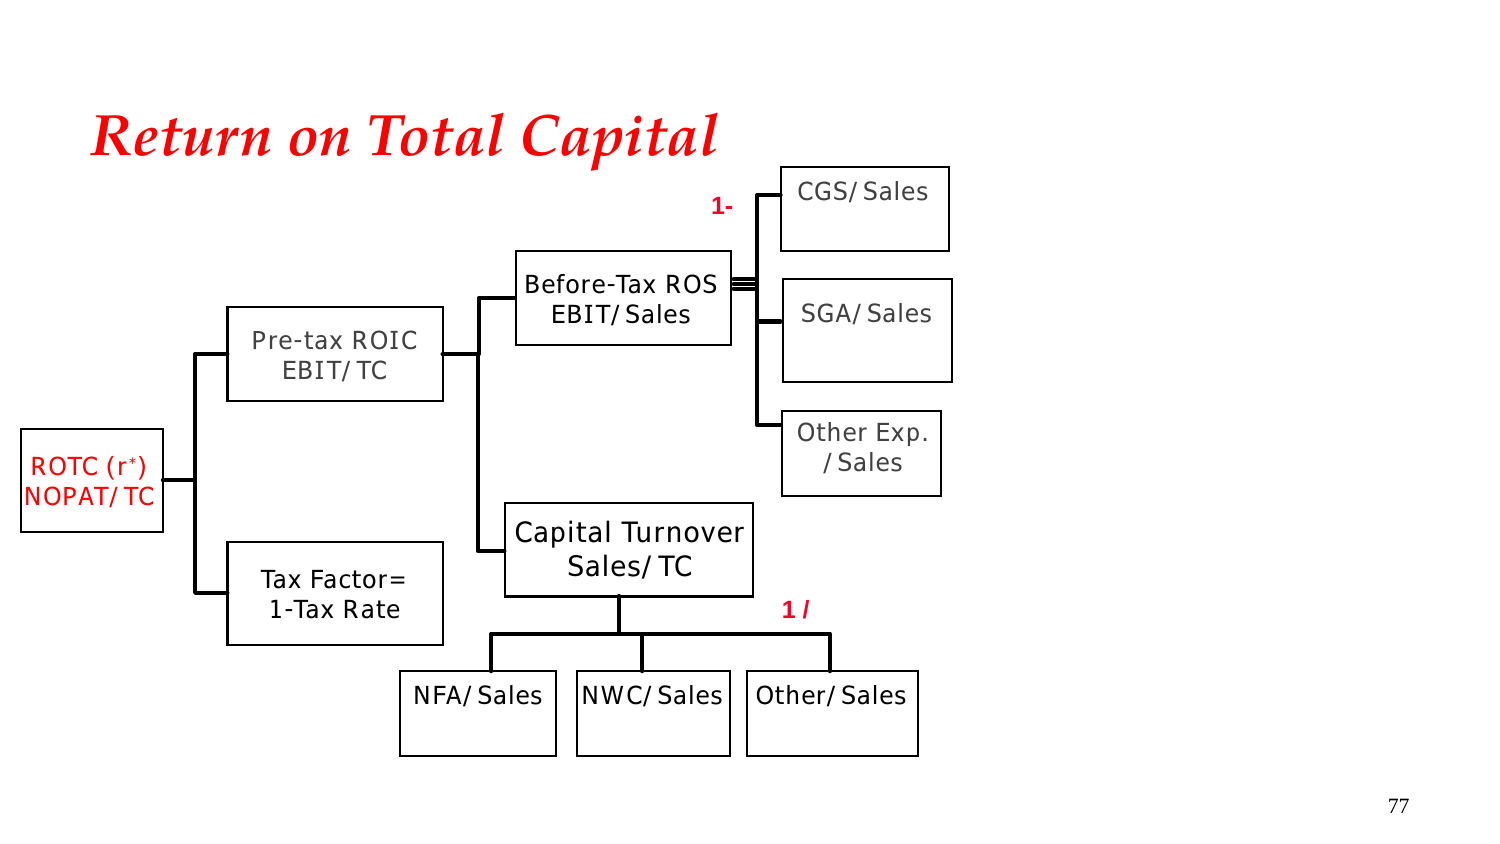

# Return on Total Capital

CGS/Sales

1-

Before-Tax ROS
EBIT/Sales

SGA/Sales

Pre-tax ROIC
EBIT/TC

Other Exp.
/Sales

ROTC (r*)
NOPAT/TC

Capital Turnover
Sales/TC

Tax Factor=
1-Tax Rate
1 /

NFA/Sales

NWC/Sales

Other/Sales

77